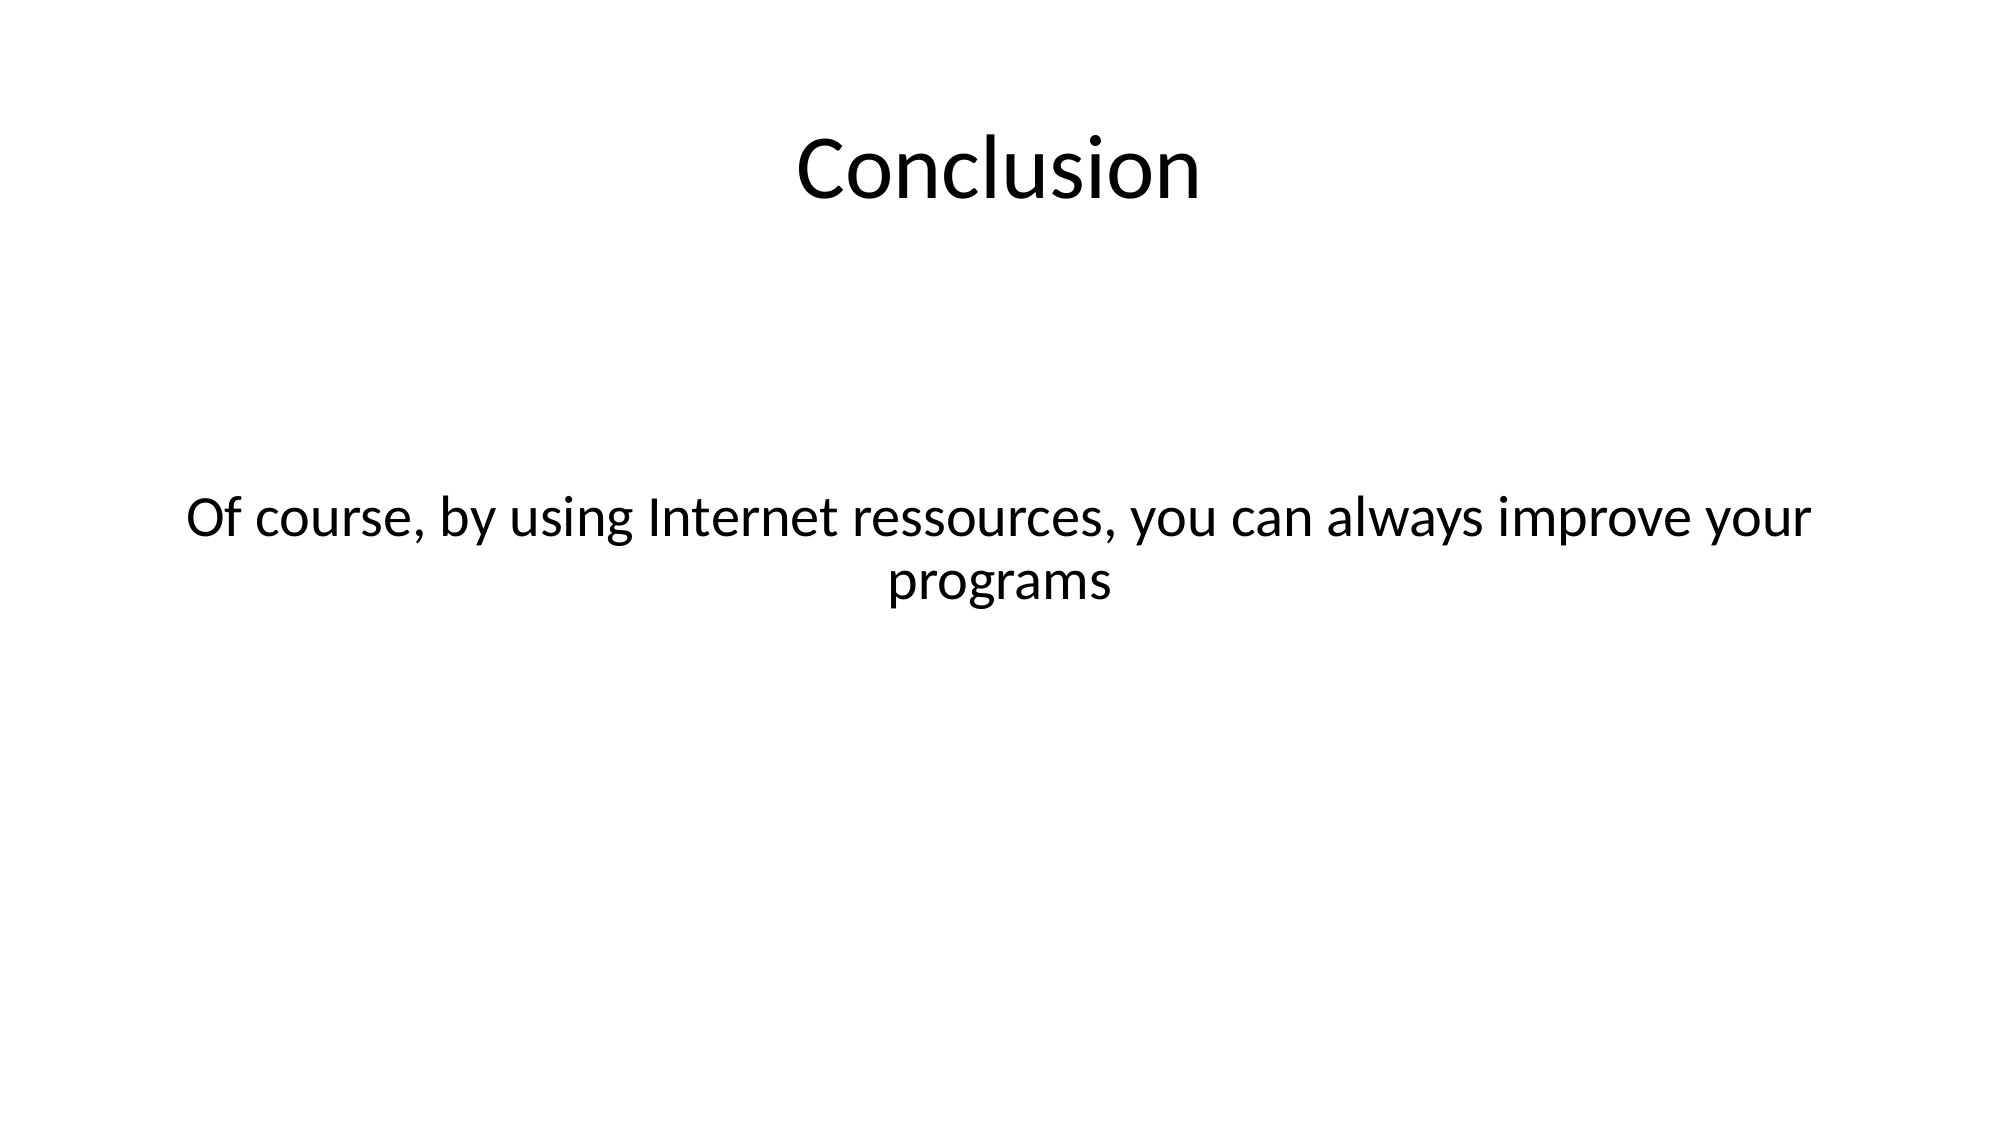

# Conclusion
Of course, by using Internet ressources, you can always improve your programs